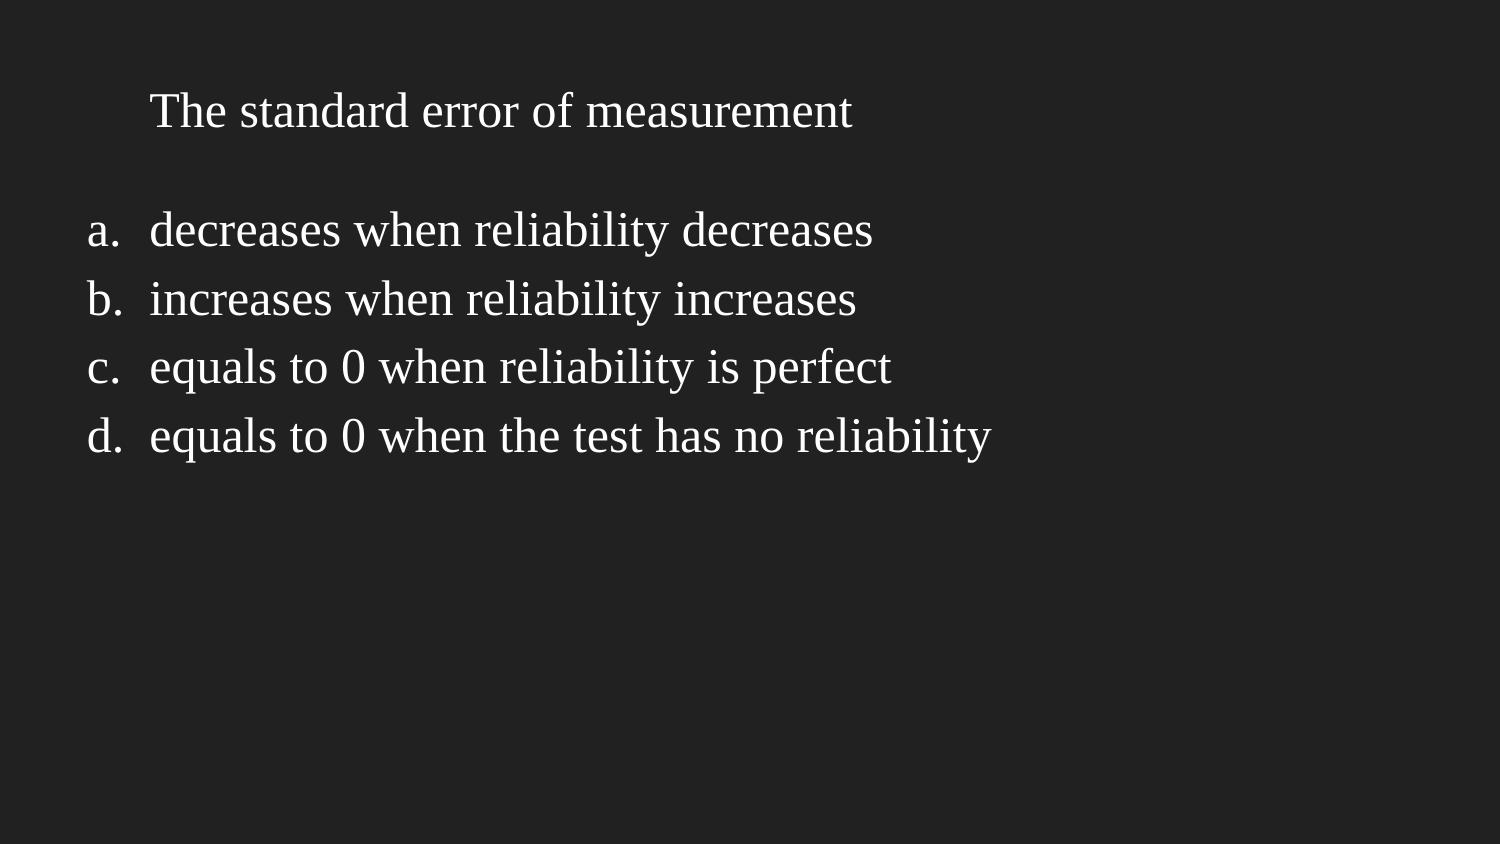

The standard error of measurement
decreases when reliability decreases
increases when reliability increases
equals to 0 when reliability is perfect
equals to 0 when the test has no reliability